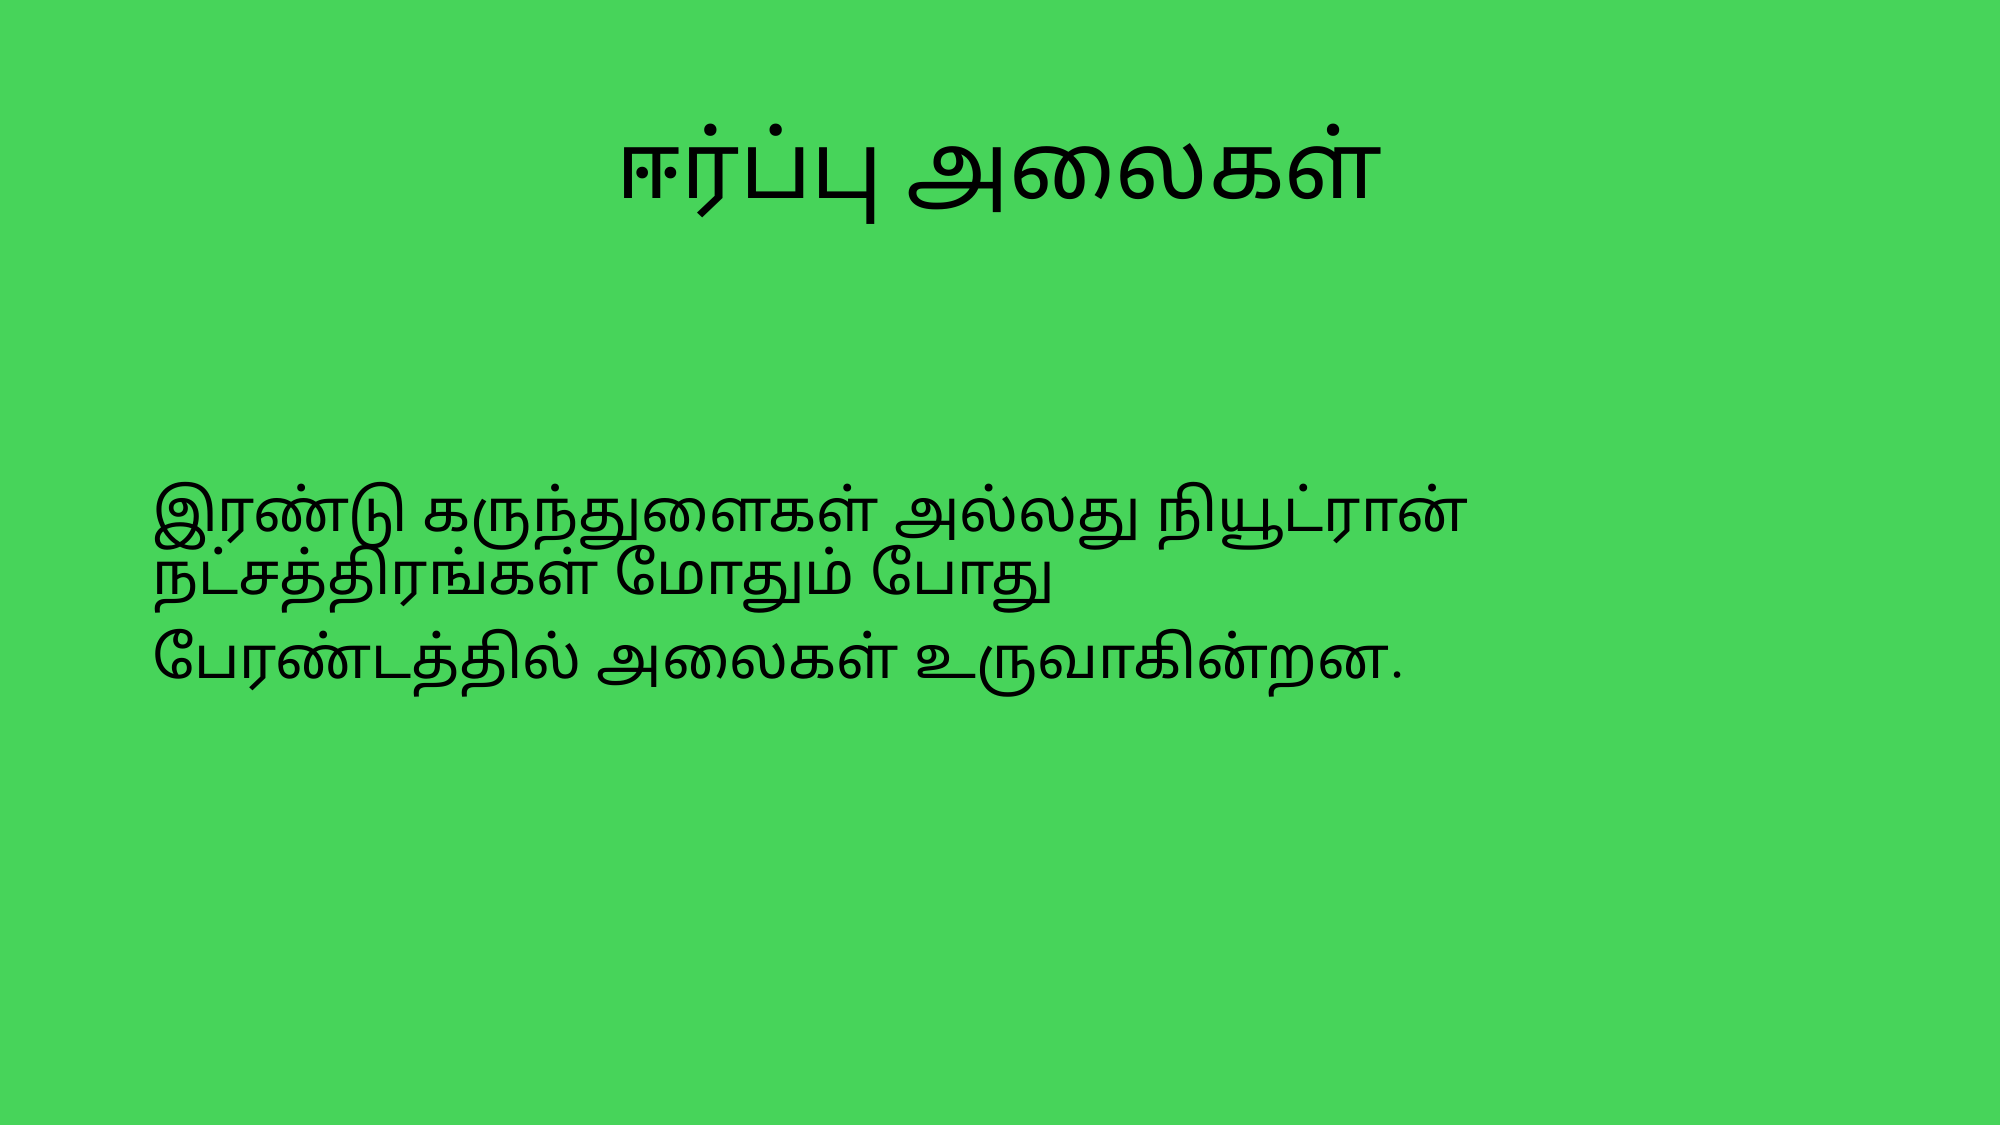

# ஈர்ப்பு அலைகள்

இரண்டு கருந்துளைகள் அல்லது நியூட்ரான் நட்சத்திரங்கள் மோதும் போது
பேரண்டத்தில் அலைகள் உருவாகின்றன.